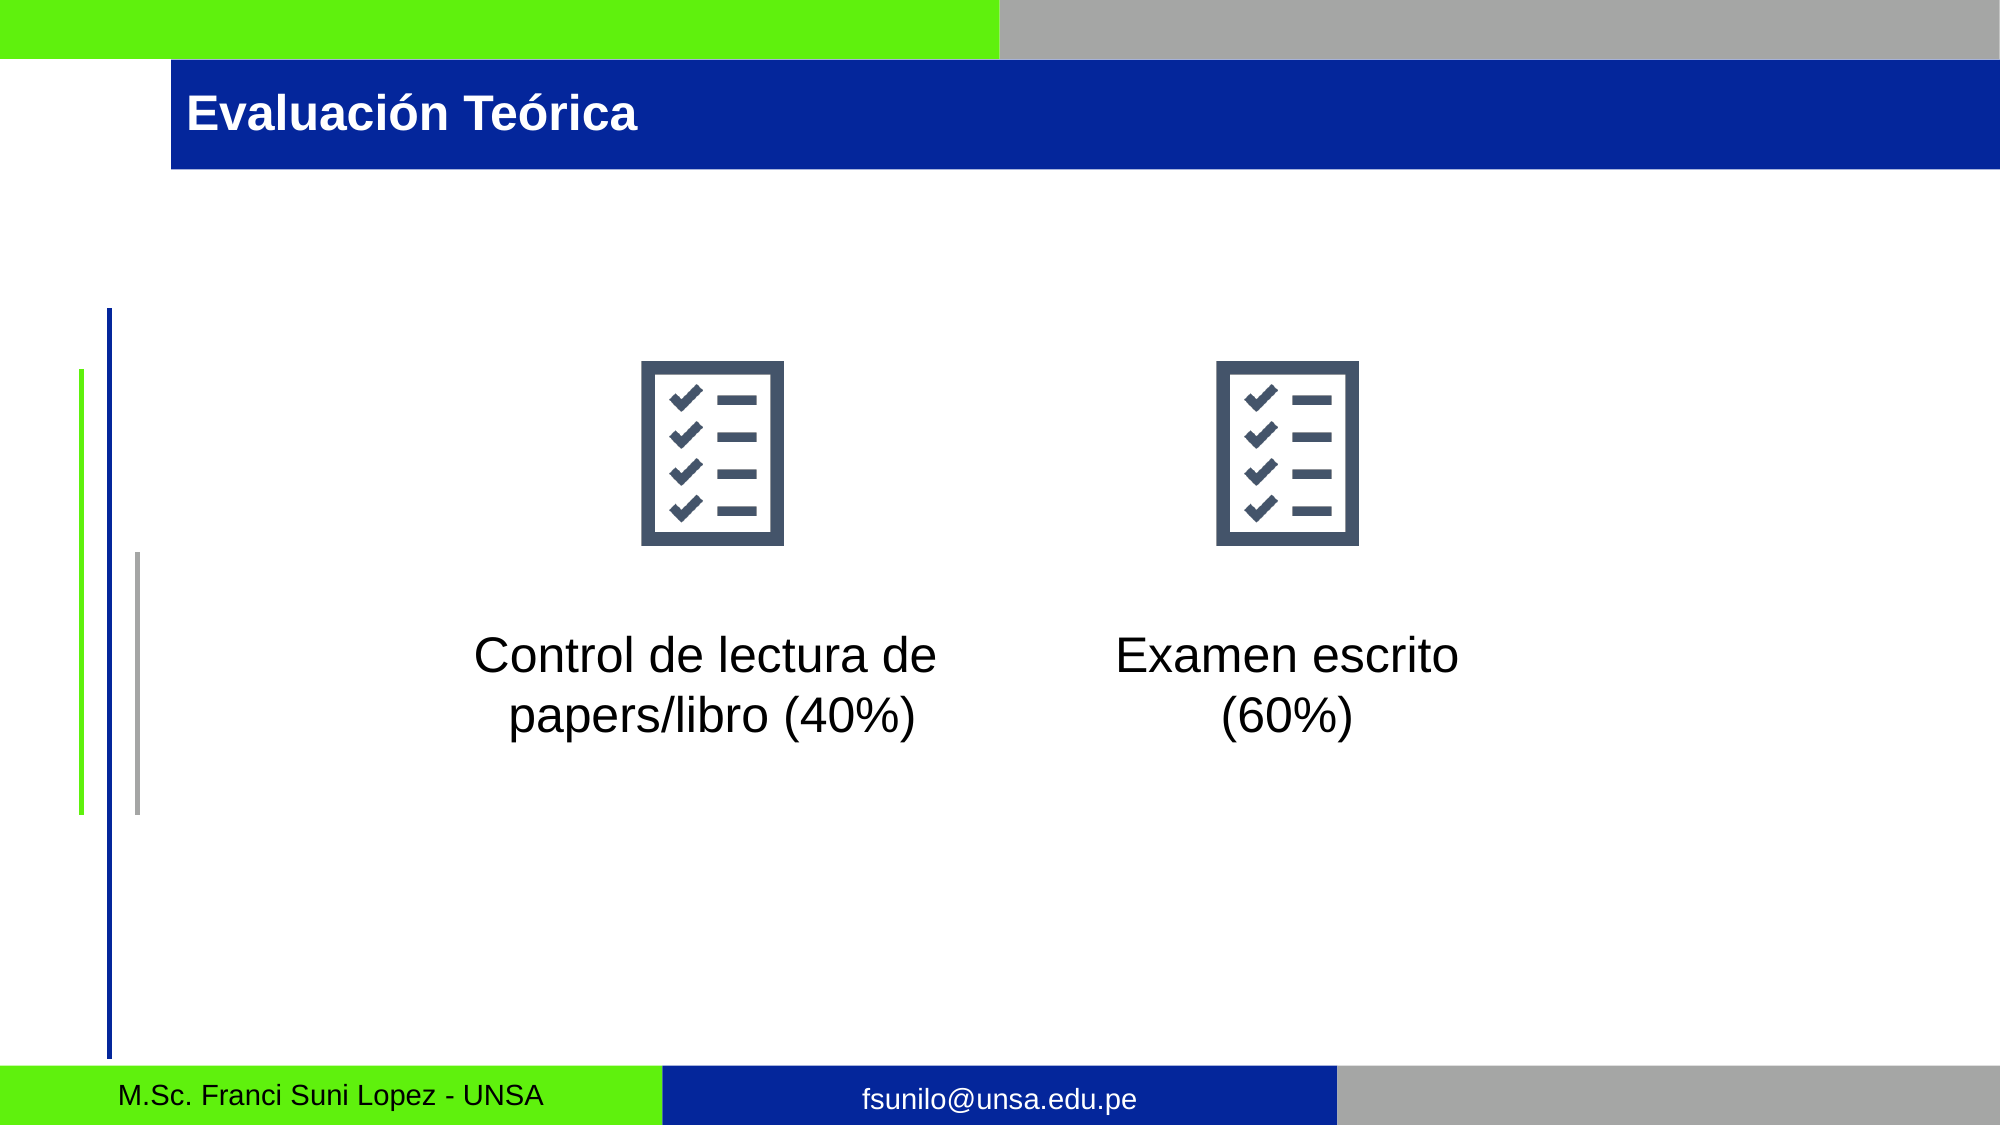

# Evaluación Teórica
Control de lectura de  papers/libro (40%)
Examen escrito (60%)